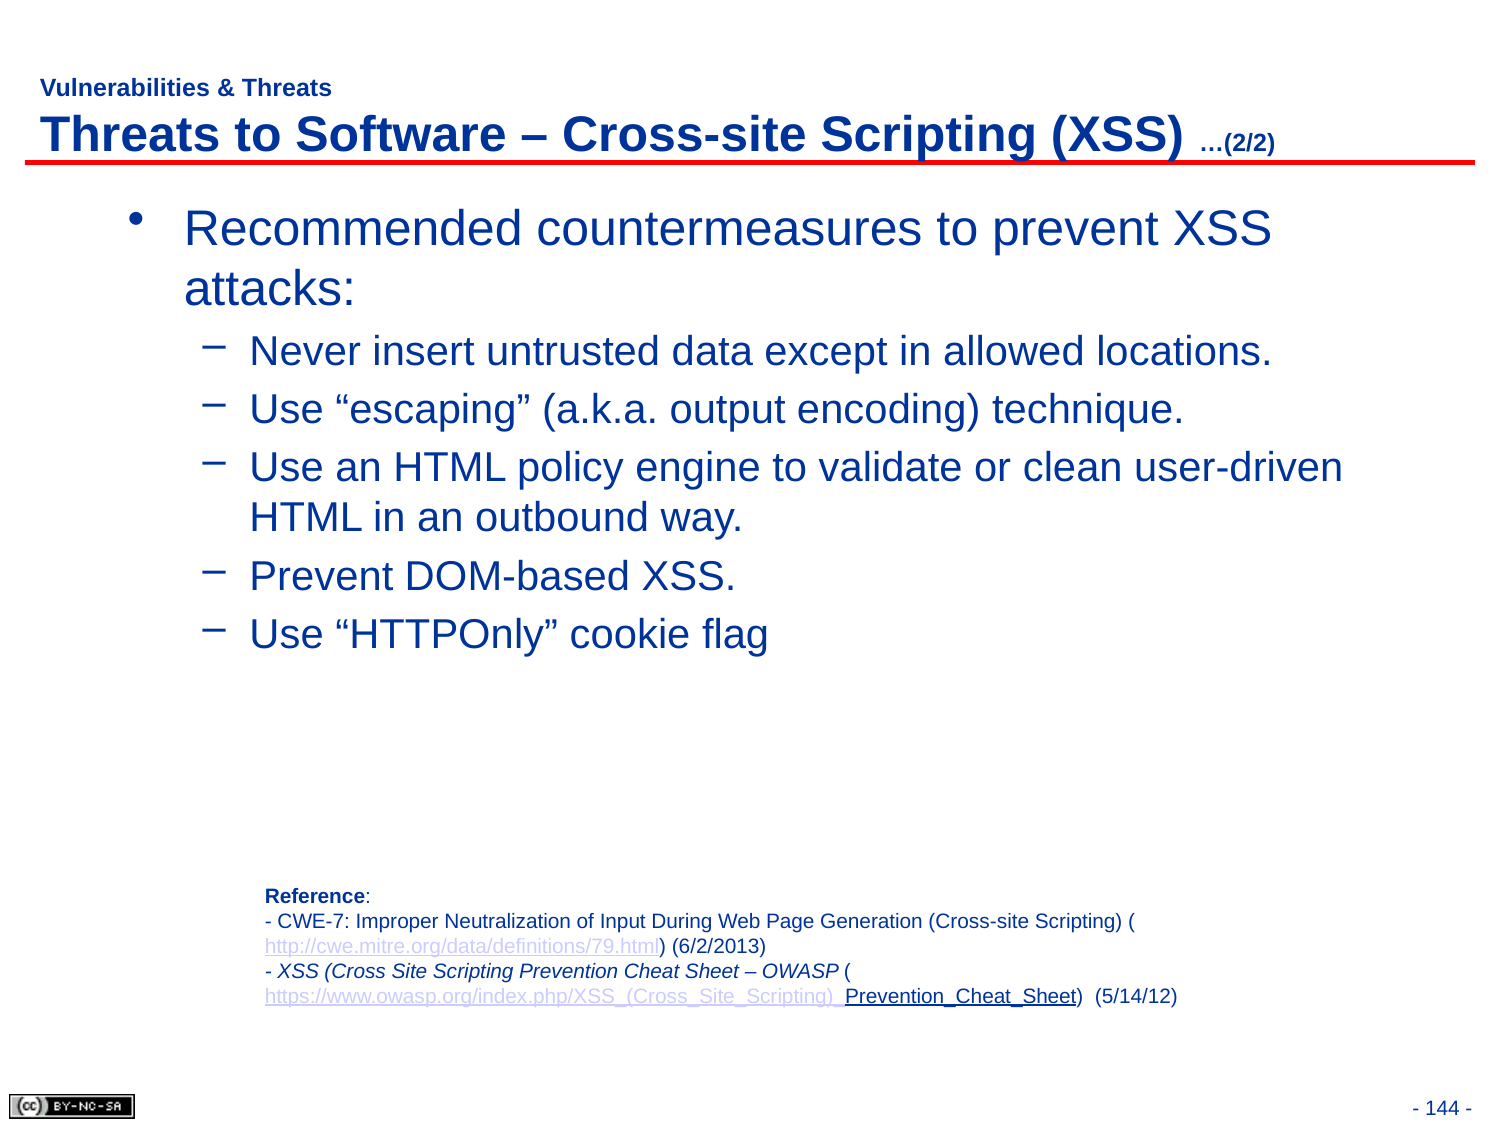

# Vulnerabilities & Threats Threats to Software – Cross-site Scripting (XSS) …(2/2)
Recommended countermeasures to prevent XSS attacks:
Never insert untrusted data except in allowed locations.
Use “escaping” (a.k.a. output encoding) technique.
Use an HTML policy engine to validate or clean user-driven HTML in an outbound way.
Prevent DOM-based XSS.
Use “HTTPOnly” cookie flag

Reference:
- CWE-7: Improper Neutralization of Input During Web Page Generation (Cross-site Scripting) (http://cwe.mitre.org/data/definitions/79.html) (6/2/2013)
- XSS (Cross Site Scripting Prevention Cheat Sheet – OWASP (https://www.owasp.org/index.php/XSS_(Cross_Site_Scripting)_Prevention_Cheat_Sheet)  (5/14/12)
- 144 -